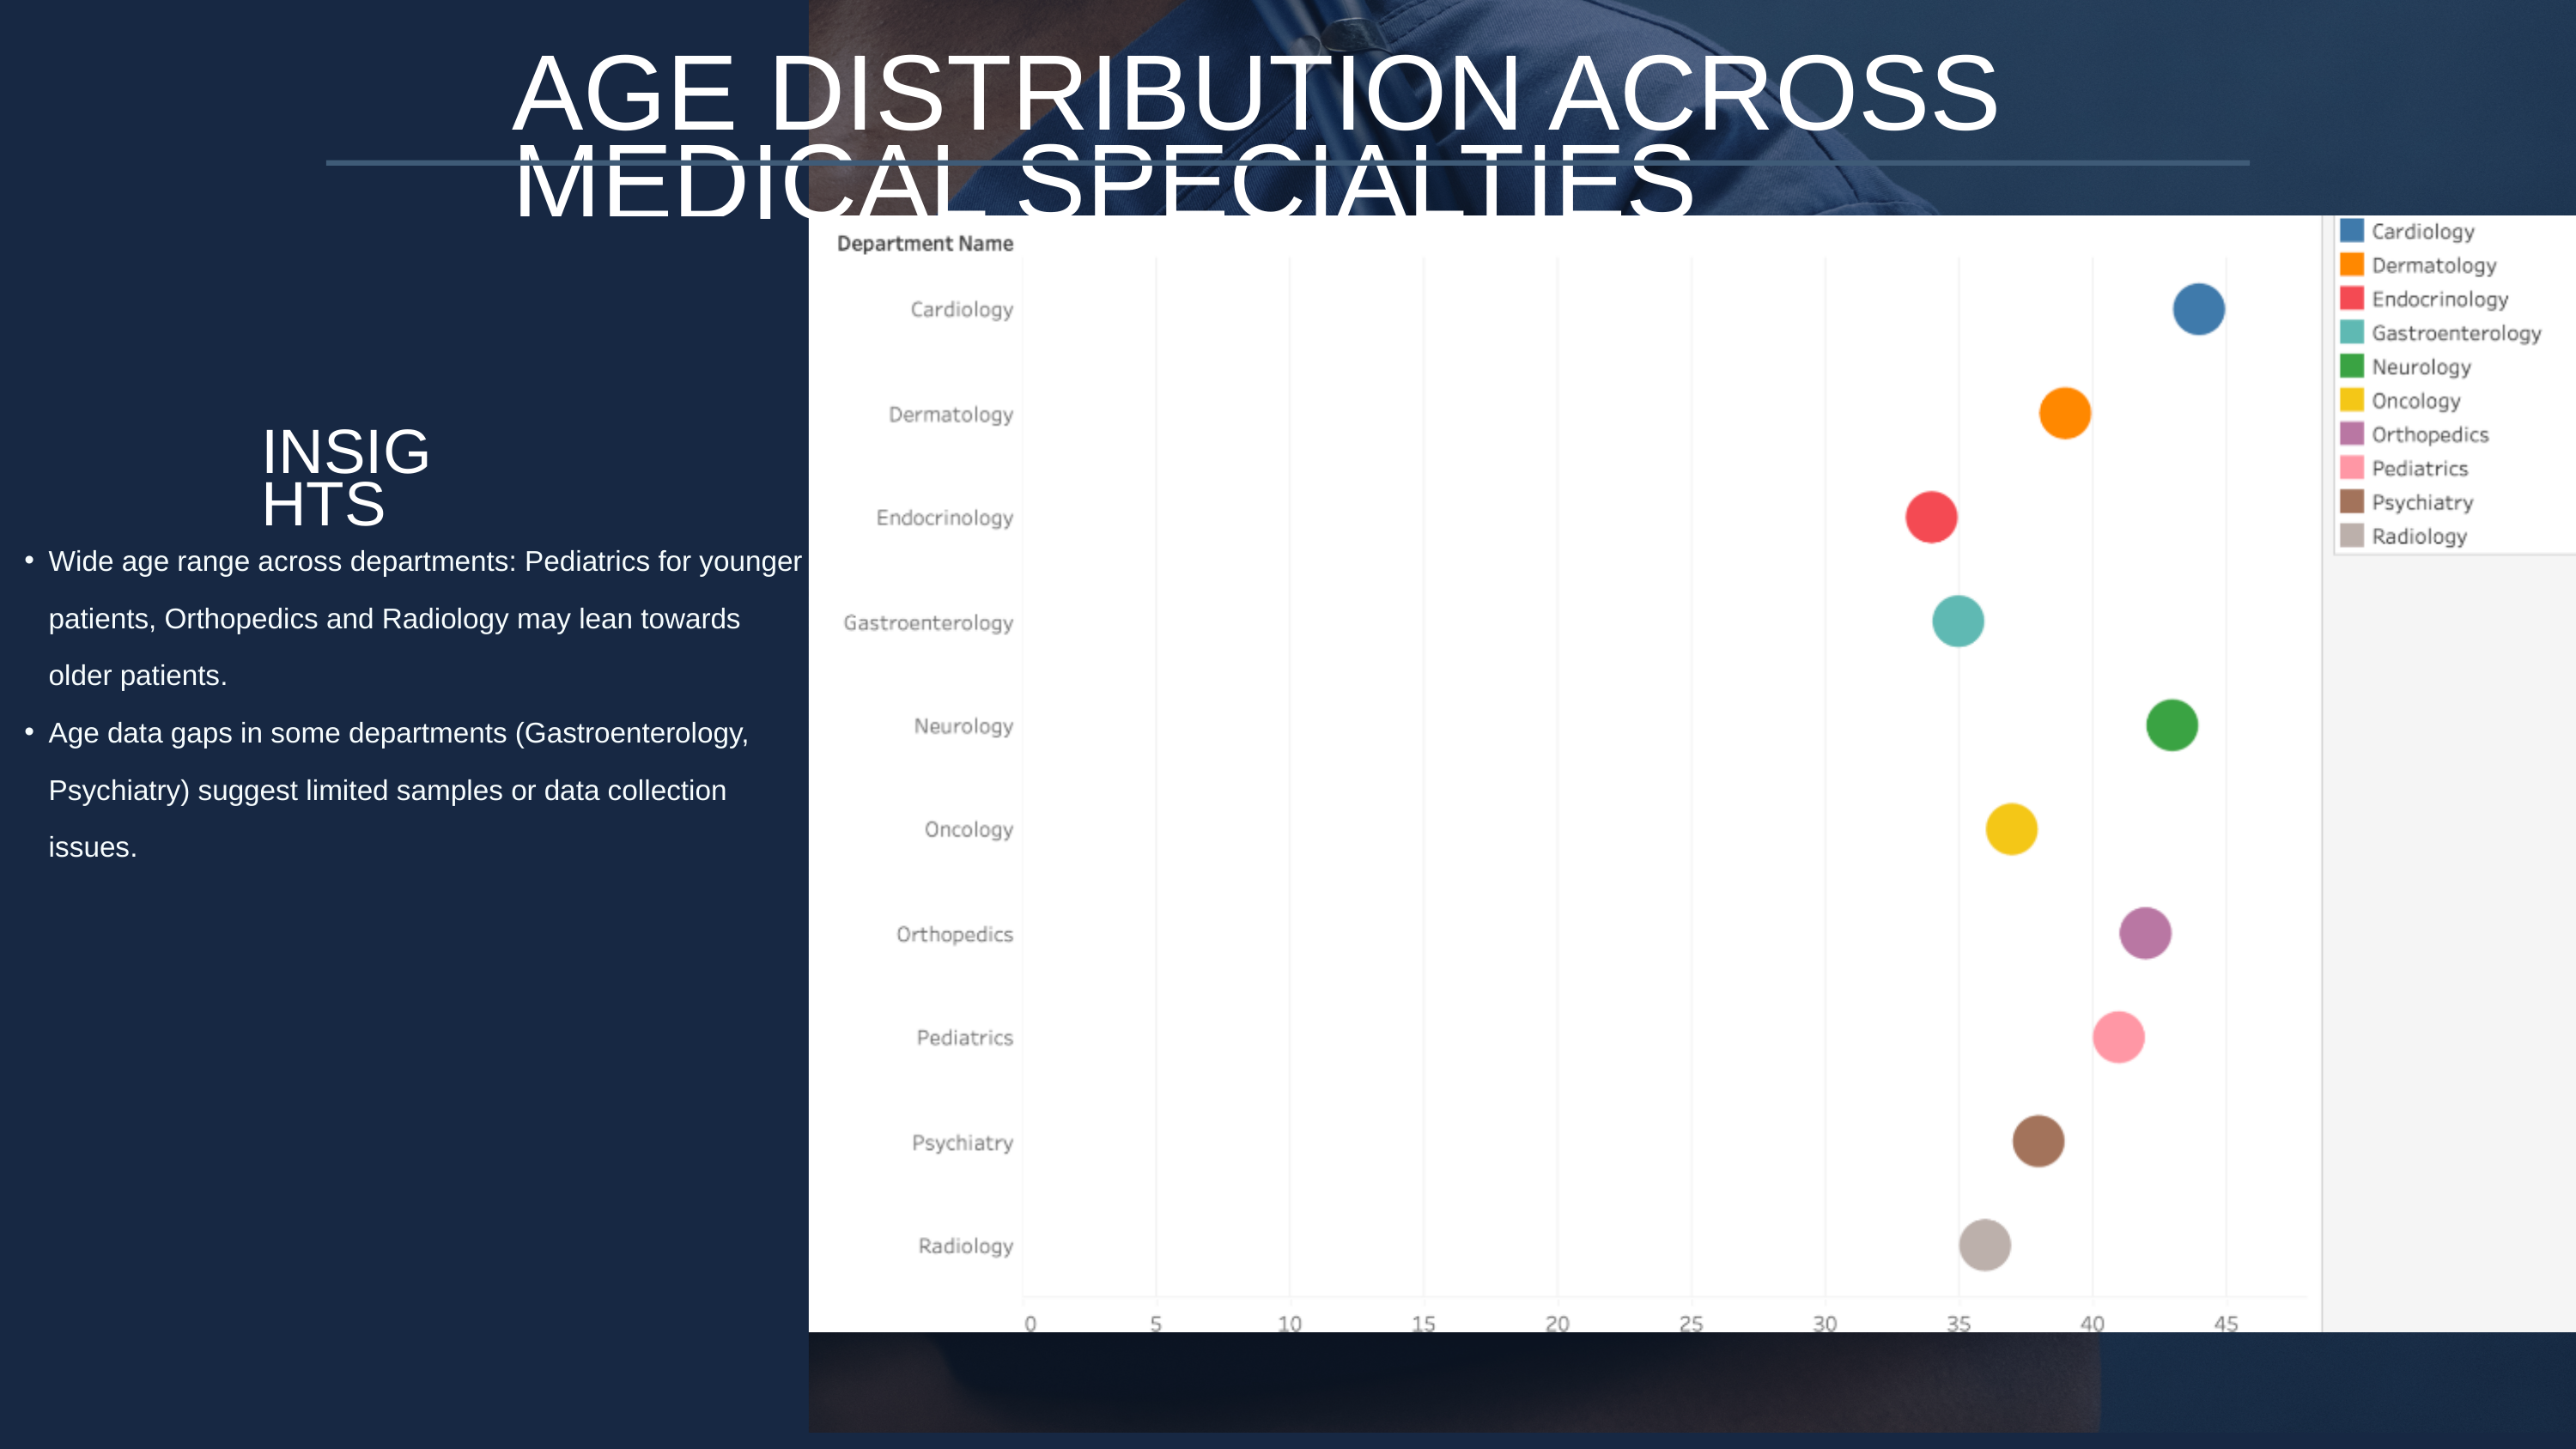

AGE DISTRIBUTION ACROSS MEDICAL SPECIALTIES

INSIGHTS
Wide age range across departments: Pediatrics for younger patients, Orthopedics and Radiology may lean towards older patients.
Age data gaps in some departments (Gastroenterology, Psychiatry) suggest limited samples or data collection issues.